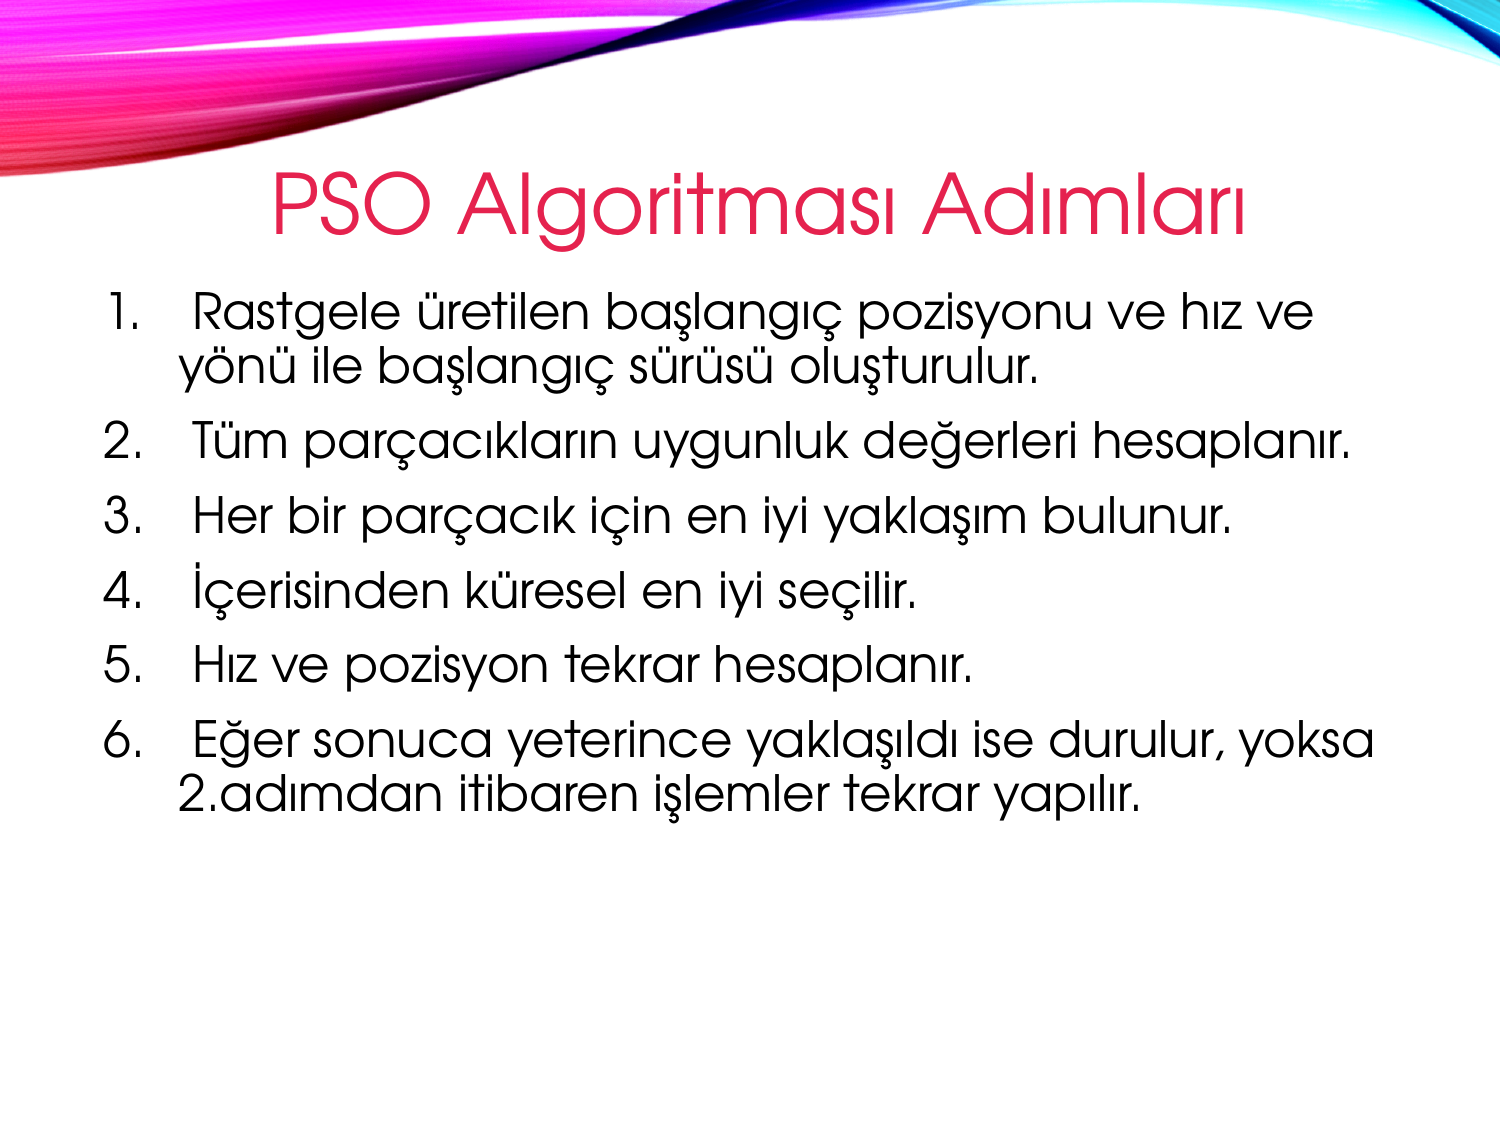

# PSO Algoritması Adımları
 Rastgele üretilen başlangıç pozisyonu ve hız ve yönü ile başlangıç sürüsü oluşturulur.
 Tüm parçacıkların uygunluk değerleri hesaplanır.
 Her bir parçacık için en iyi yaklaşım bulunur.
 İçerisinden küresel en iyi seçilir.
 Hız ve pozisyon tekrar hesaplanır.
 Eğer sonuca yeterince yaklaşıldı ise durulur, yoksa 2.adımdan itibaren işlemler tekrar yapılır.